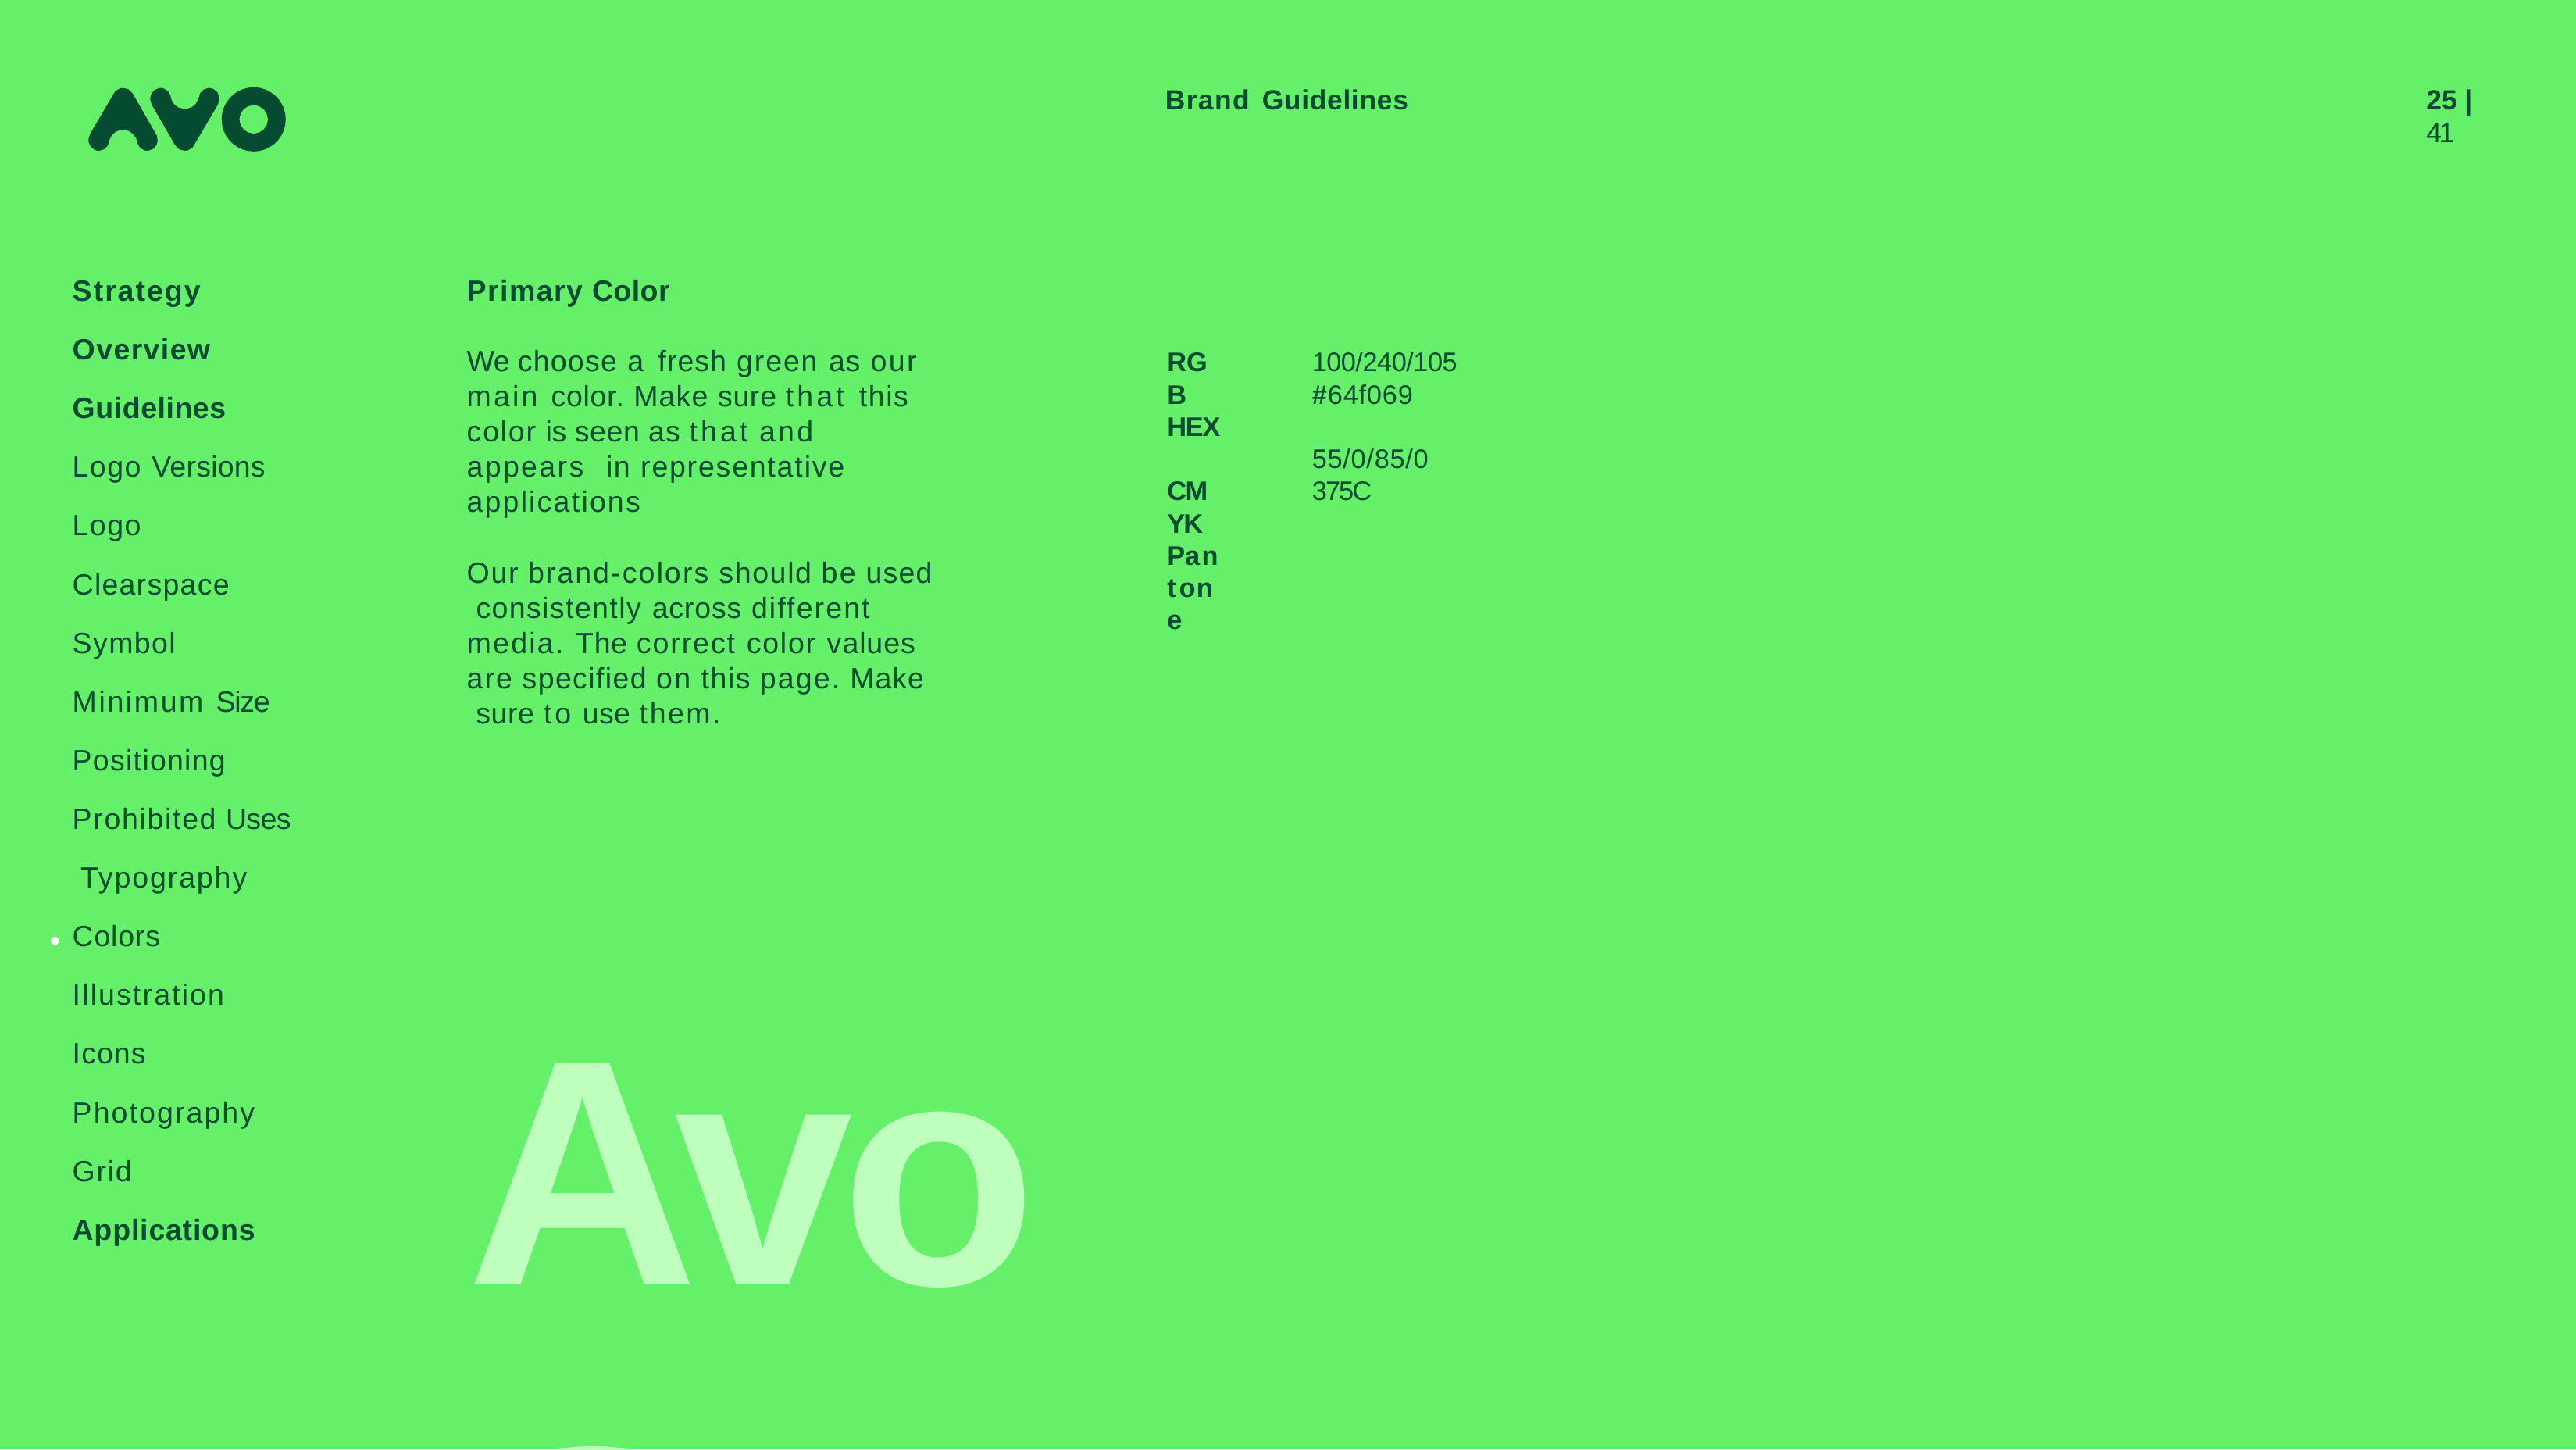

Brand Guidelines
25 | 41

Strategy
Overview  Guidelines  Logo Versions  Logo  Clearspace  Symbol  Minimum Size  Positioning  Prohibited Uses  Typography  Colors  Illustration  Icons  Photography  Grid  Applications
Primary Color
We choose a fresh green as our  main color. Make sure that this  color is seen as that and appears  in representative applications
Our brand-colors should be used  consistently across different  media. The correct color values  are specified on this page. Make  sure to use them.
RGB  HEX
CMYK
Pantone
100/240/105
#64f069
55/0/85/0
375C

Avo Green